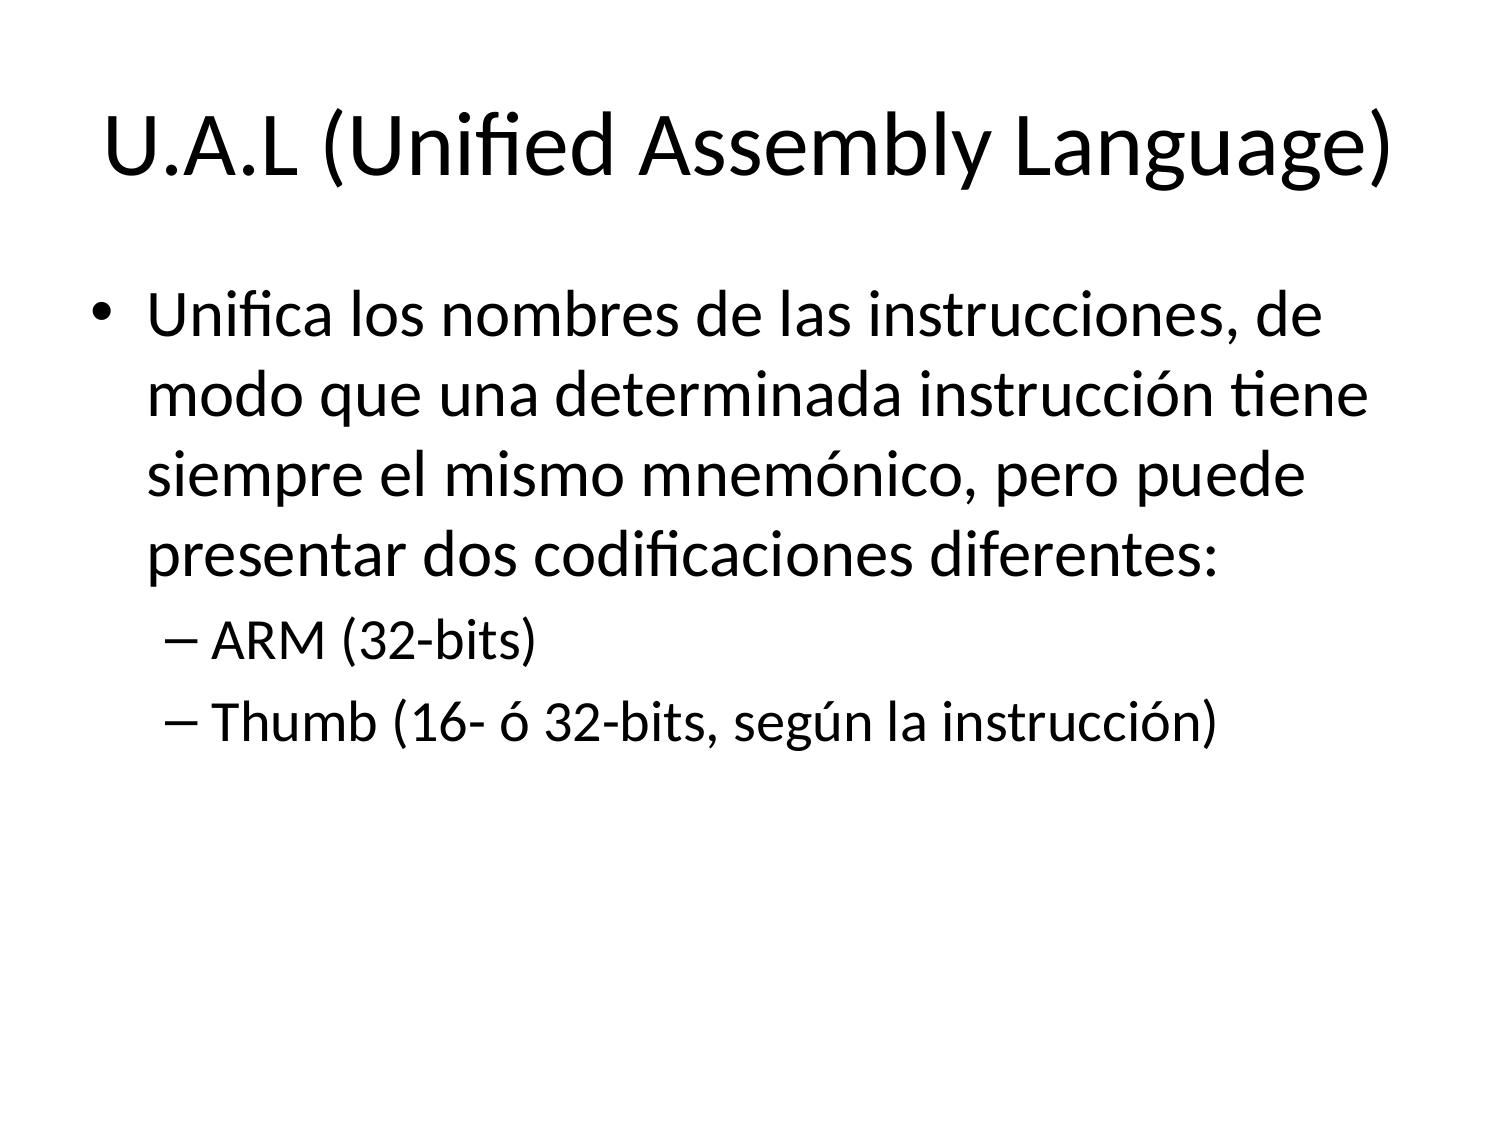

# U.A.L (Unified Assembly Language)
Unifica los nombres de las instrucciones, de modo que una determinada instrucción tiene siempre el mismo mnemónico, pero puede presentar dos codificaciones diferentes:
ARM (32-bits)
Thumb (16- ó 32-bits, según la instrucción)